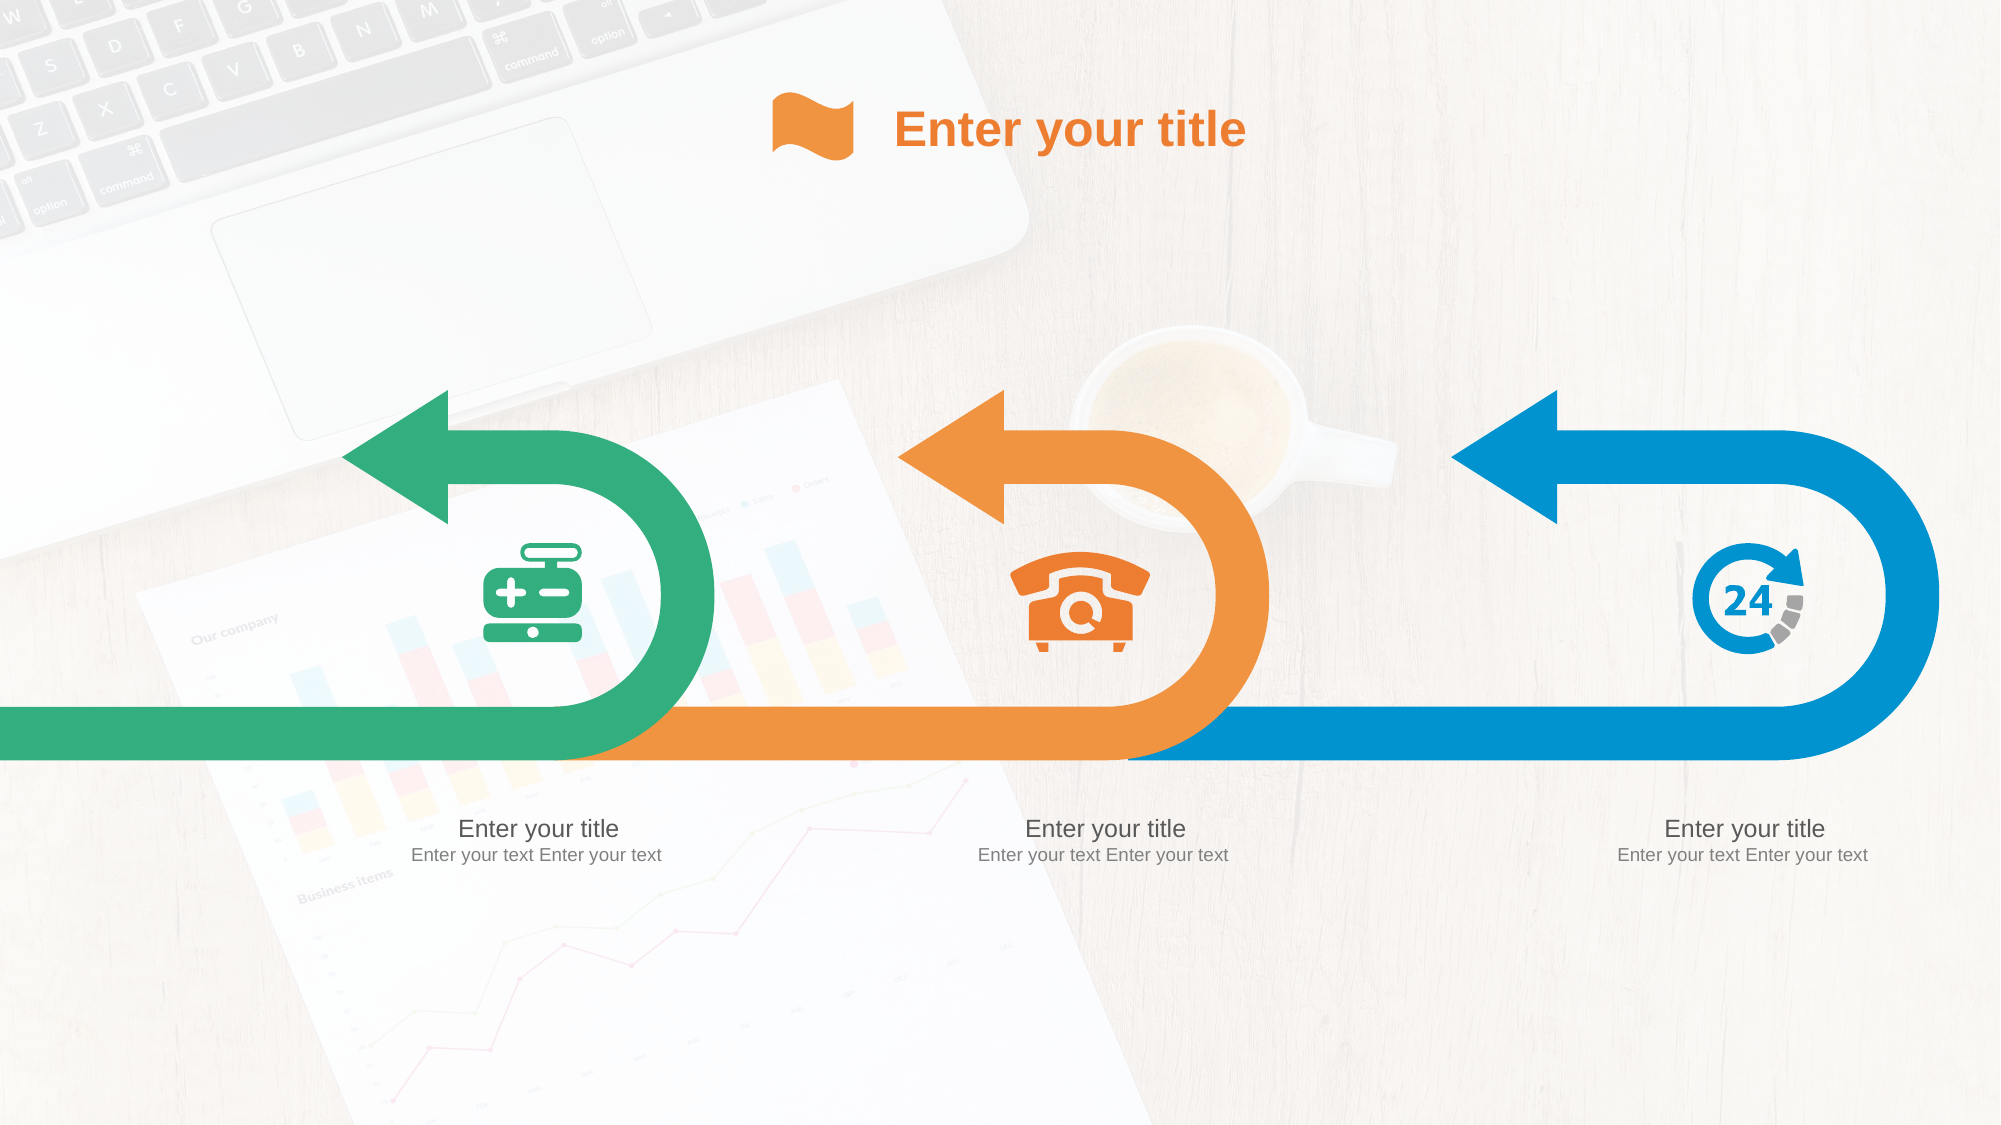

Enter your title

Enter your title
Enter your text Enter your text

Enter your title
Enter your text Enter your text

Enter your title
Enter your text Enter your text